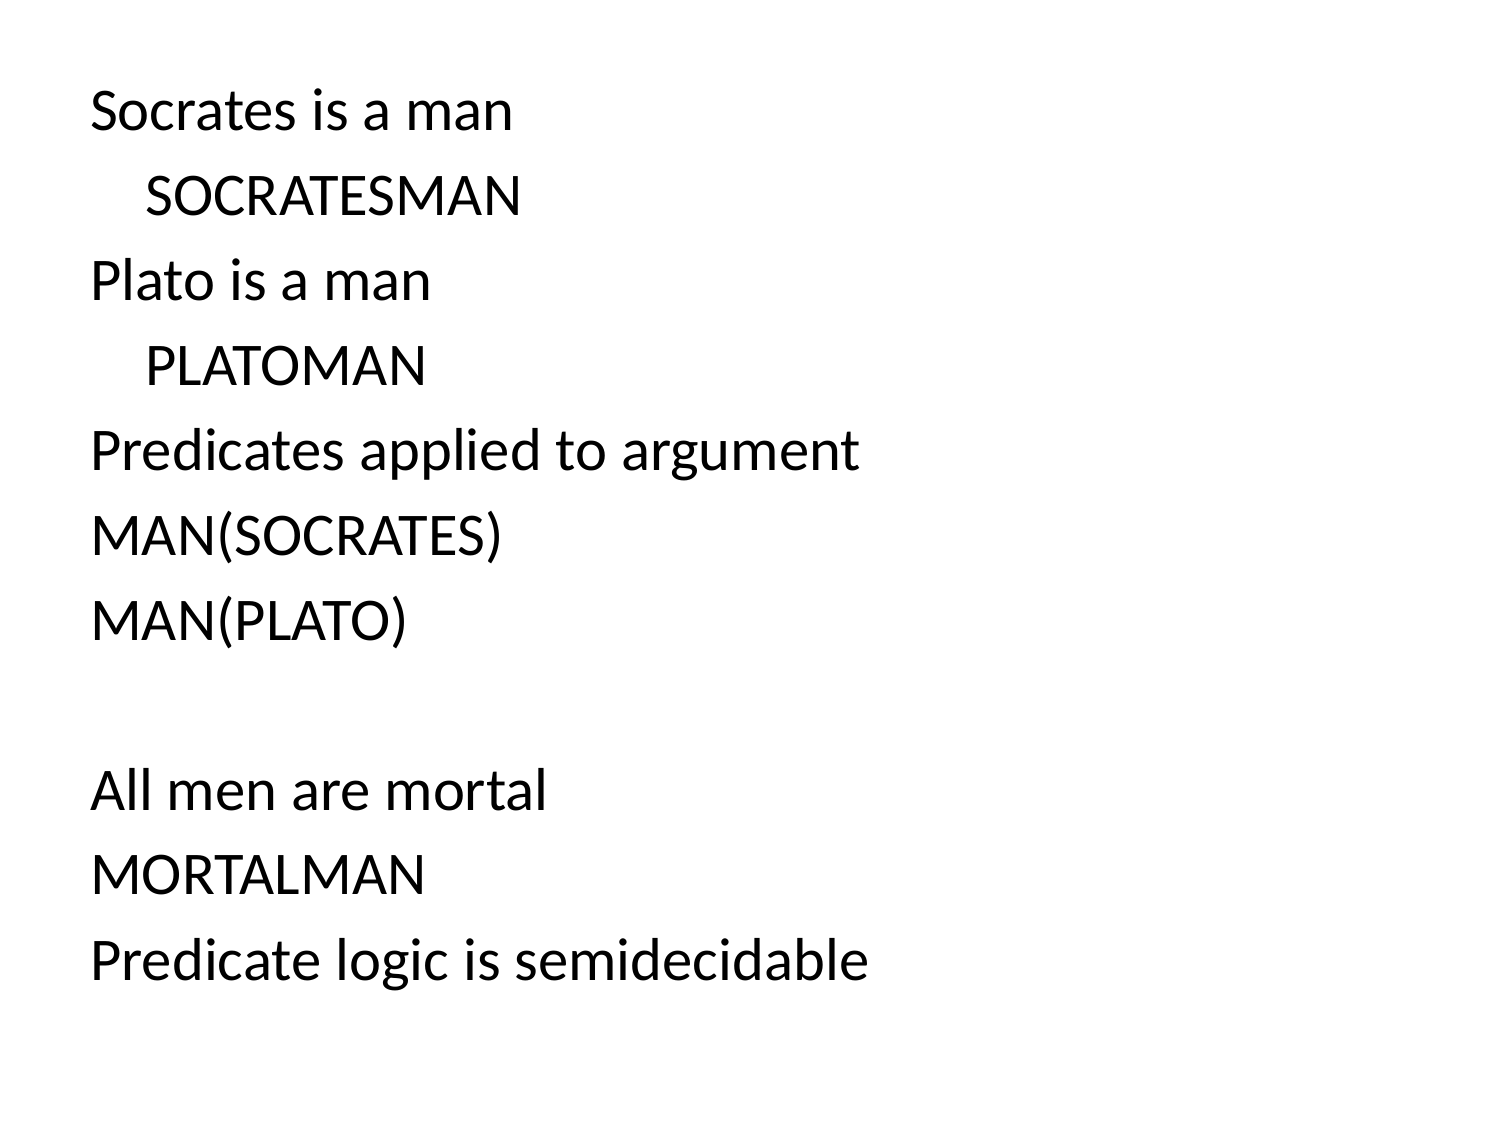

Socrates is a man
	SOCRATESMAN
Plato is a man
	PLATOMAN
Predicates applied to argument
MAN(SOCRATES)
MAN(PLATO)

All men are mortal
MORTALMAN
Predicate logic is semidecidable